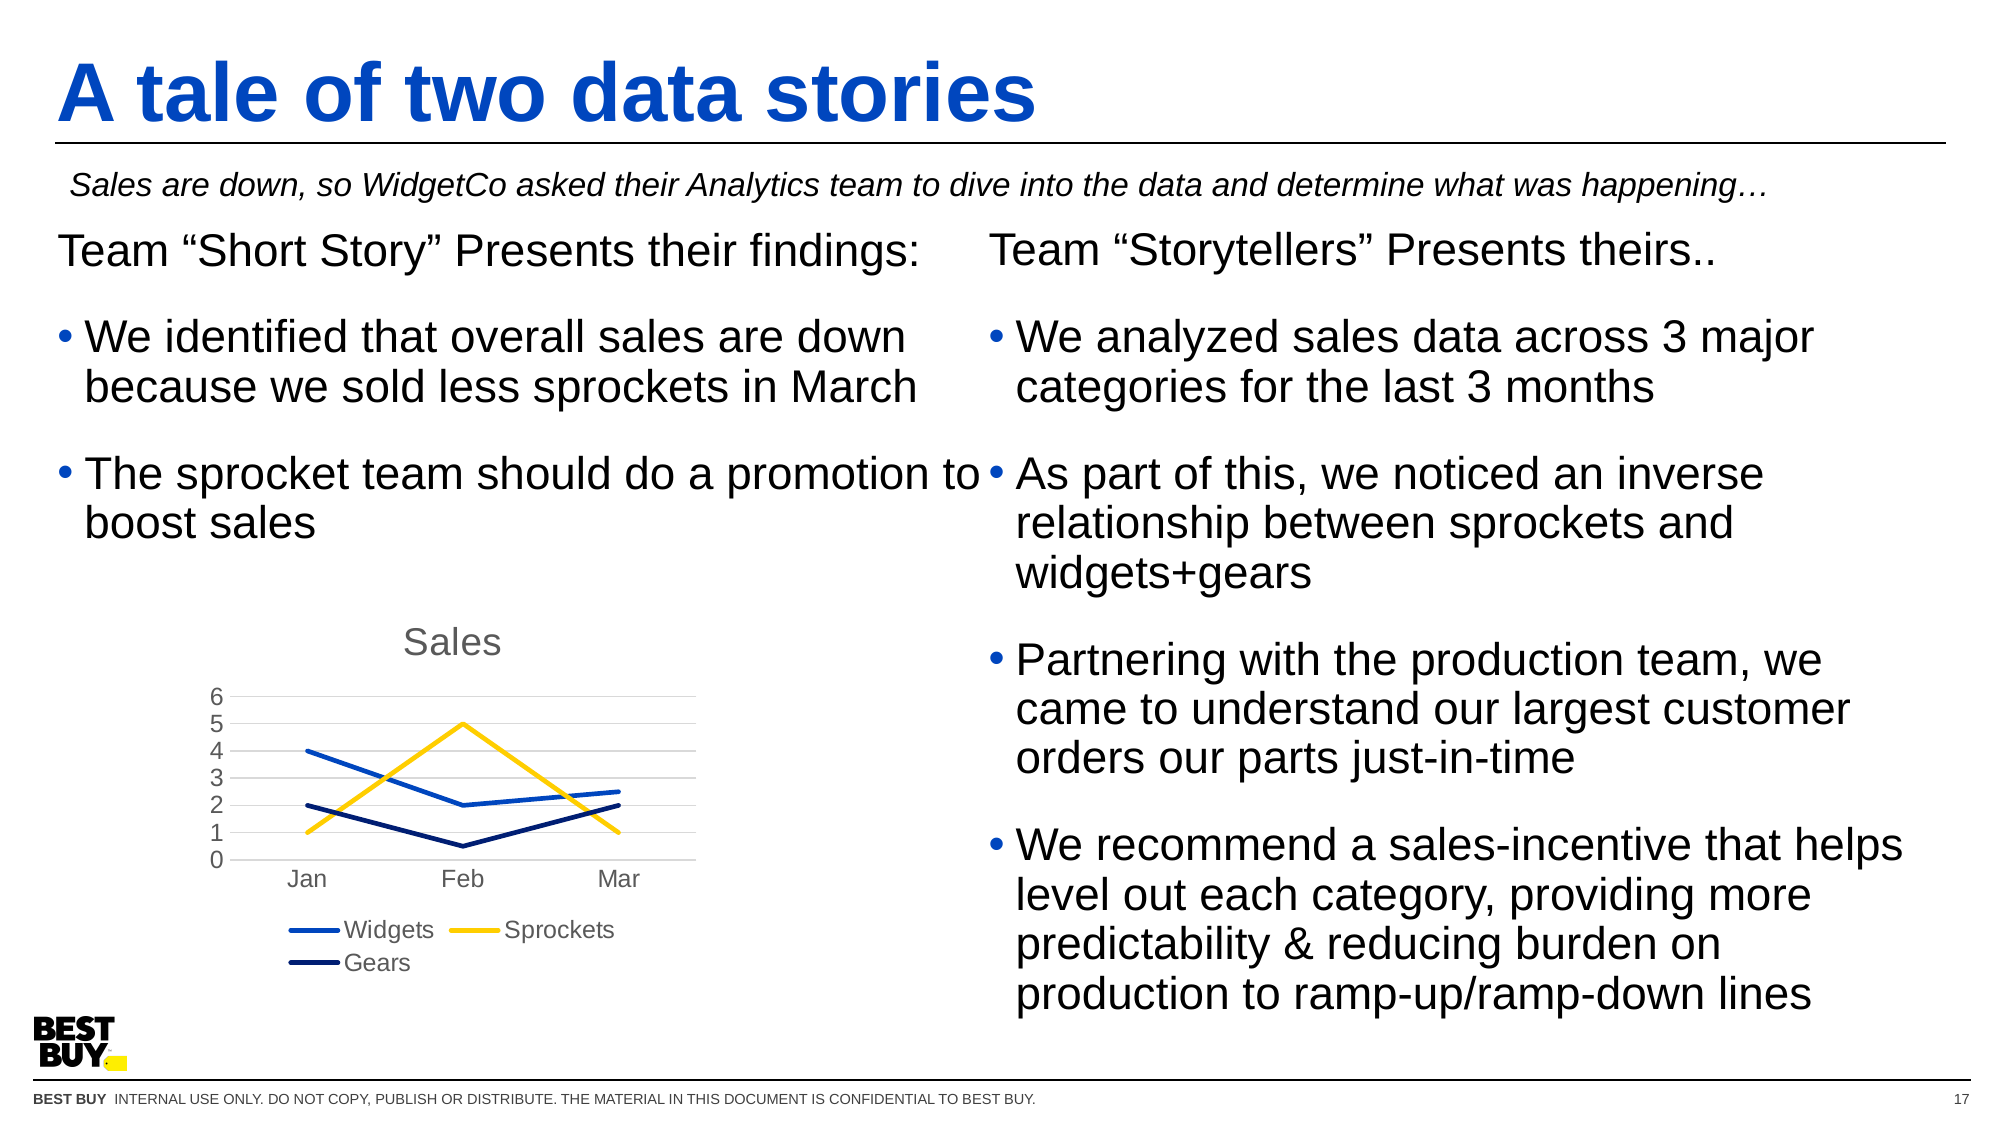

# A tale of two data stories
Sales are down, so WidgetCo asked their Analytics team to dive into the data and determine what was happening…
Team “Short Story” Presents their findings:
We identified that overall sales are down because we sold less sprockets in March
The sprocket team should do a promotion to boost sales
Team “Storytellers” Presents theirs..
We analyzed sales data across 3 major categories for the last 3 months
As part of this, we noticed an inverse relationship between sprockets and widgets+gears
Partnering with the production team, we came to understand our largest customer orders our parts just-in-time
We recommend a sales-incentive that helps level out each category, providing more predictability & reducing burden on production to ramp-up/ramp-down lines

### Chart: Sales

| Category | Widgets | Sprockets | Gears |
|---|---|---|---|
| Jan | 4.0 | 1.0 | 2.0 |
| Feb | 2.0 | 5.0 | 0.5 |
| Mar | 2.5 | 1.0 | 2.0 |
17